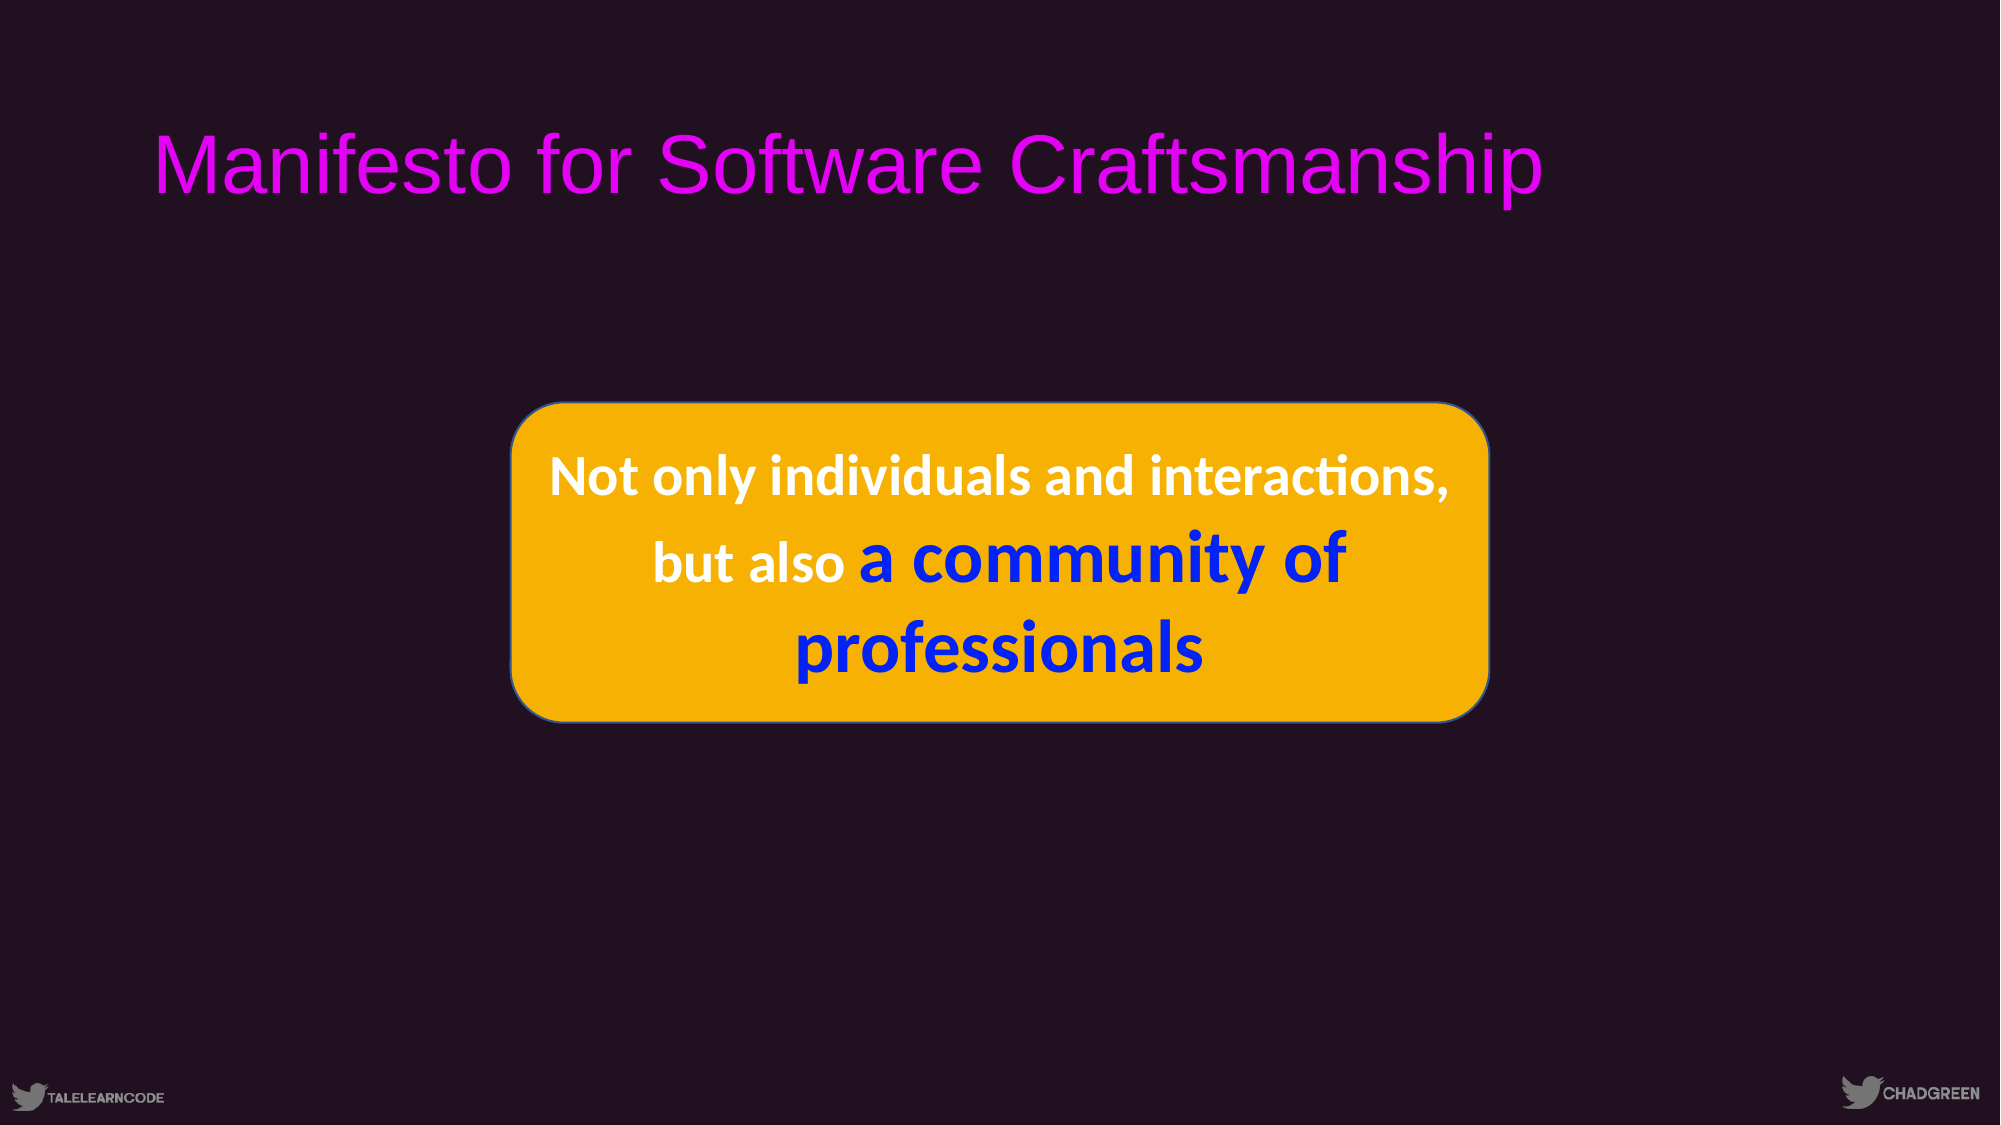

# Manifesto for Software Craftsmanship
Not only individuals and interactions, but also a community of professionals